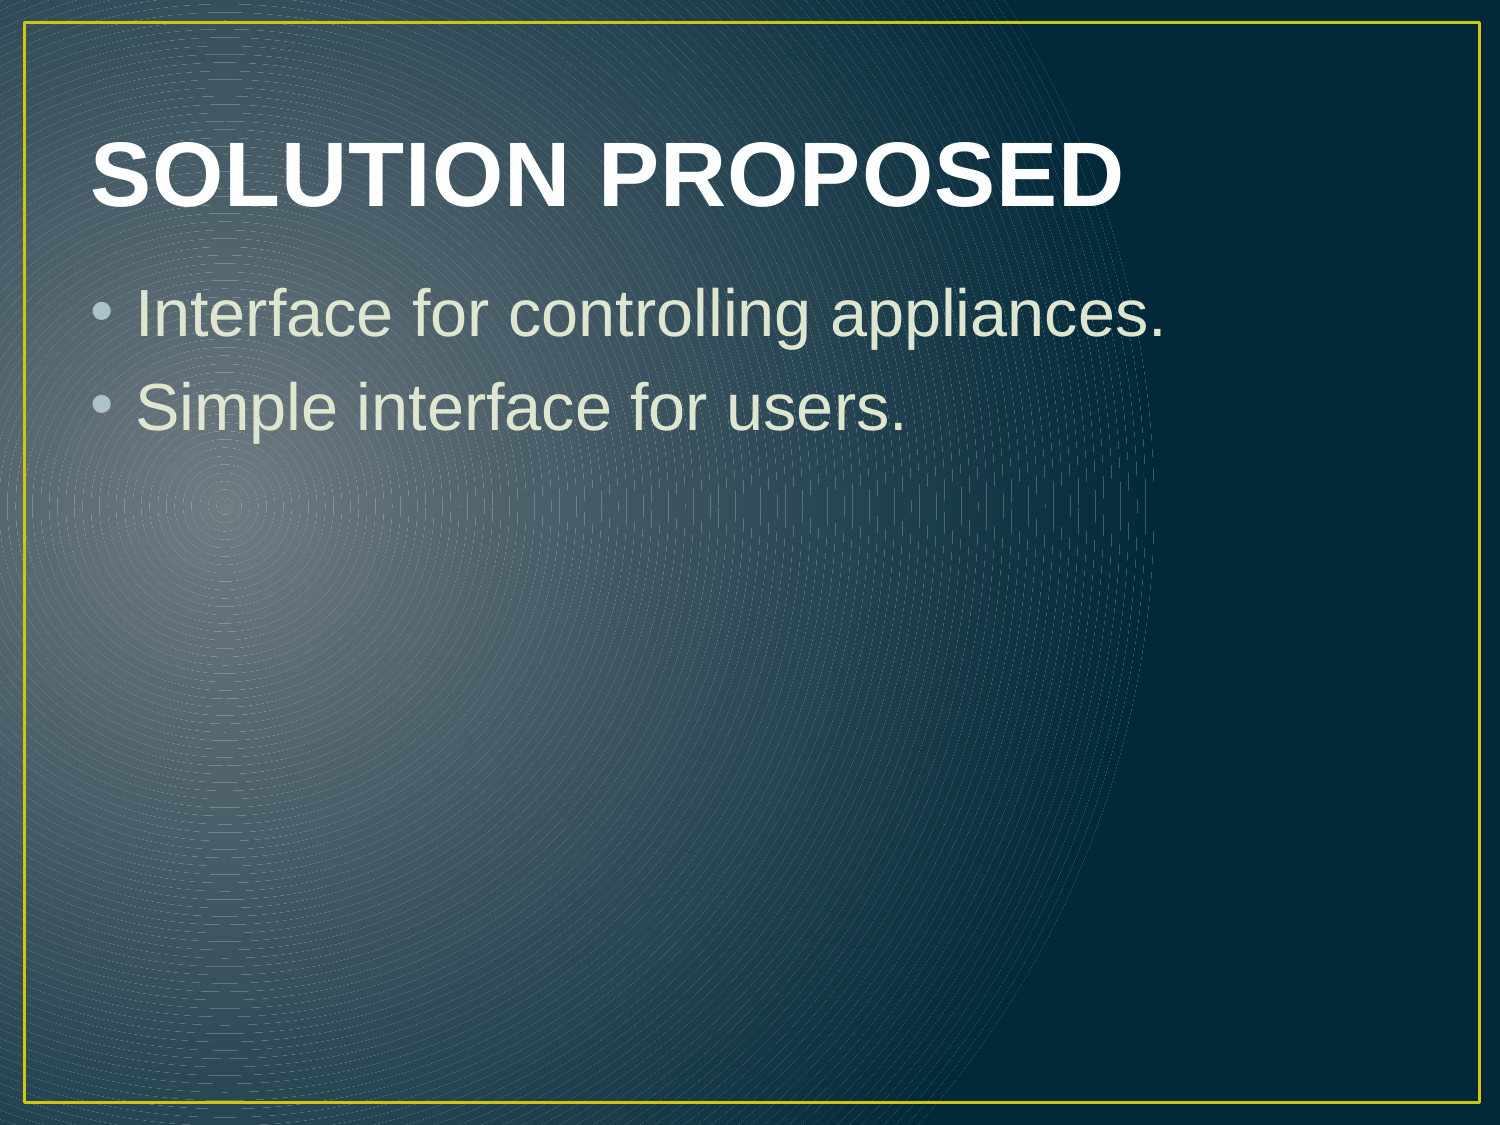

# SOLUTION PROPOSED
Interface for controlling appliances.
Simple interface for users.